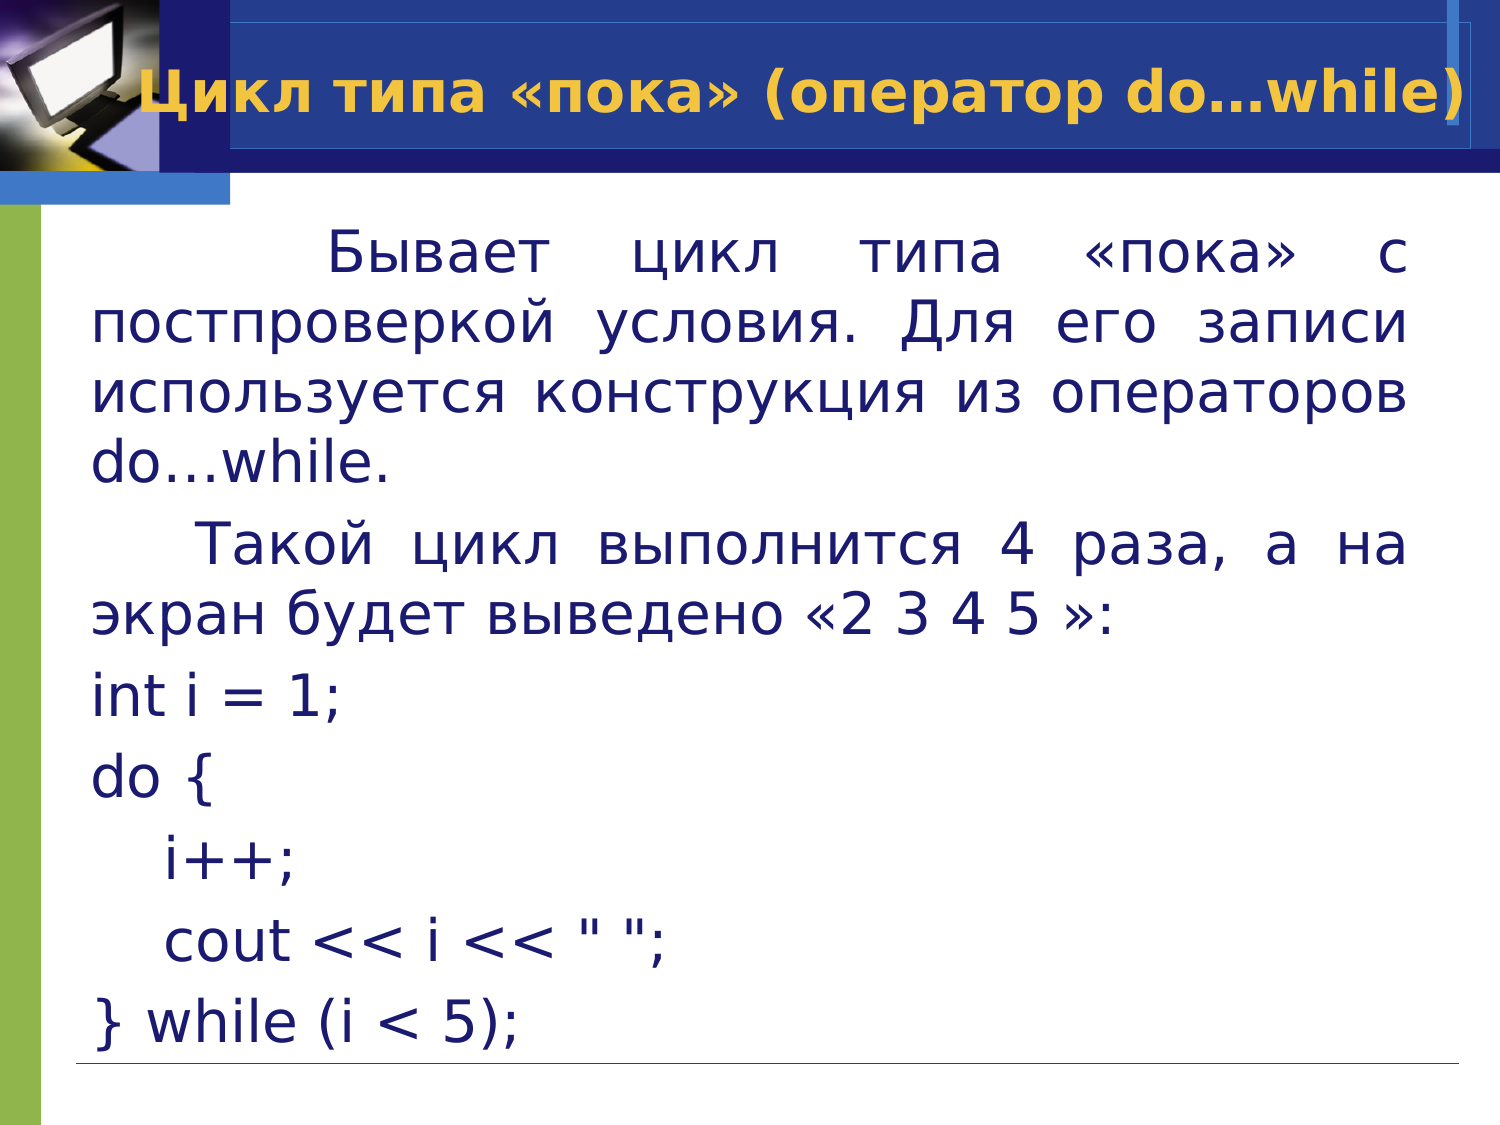

# Цикл типа «пока» (оператор do…while)
   Бывает цикл типа «пока» с постпроверкой условия. Для его записи используется конструкция из операторов do…while.
   Такой цикл выполнится 4 раза, а на экран будет выведено «2 3 4 5 »:
int i = 1;
do {
    i++;
    cout << i << " ";
} while (i < 5);